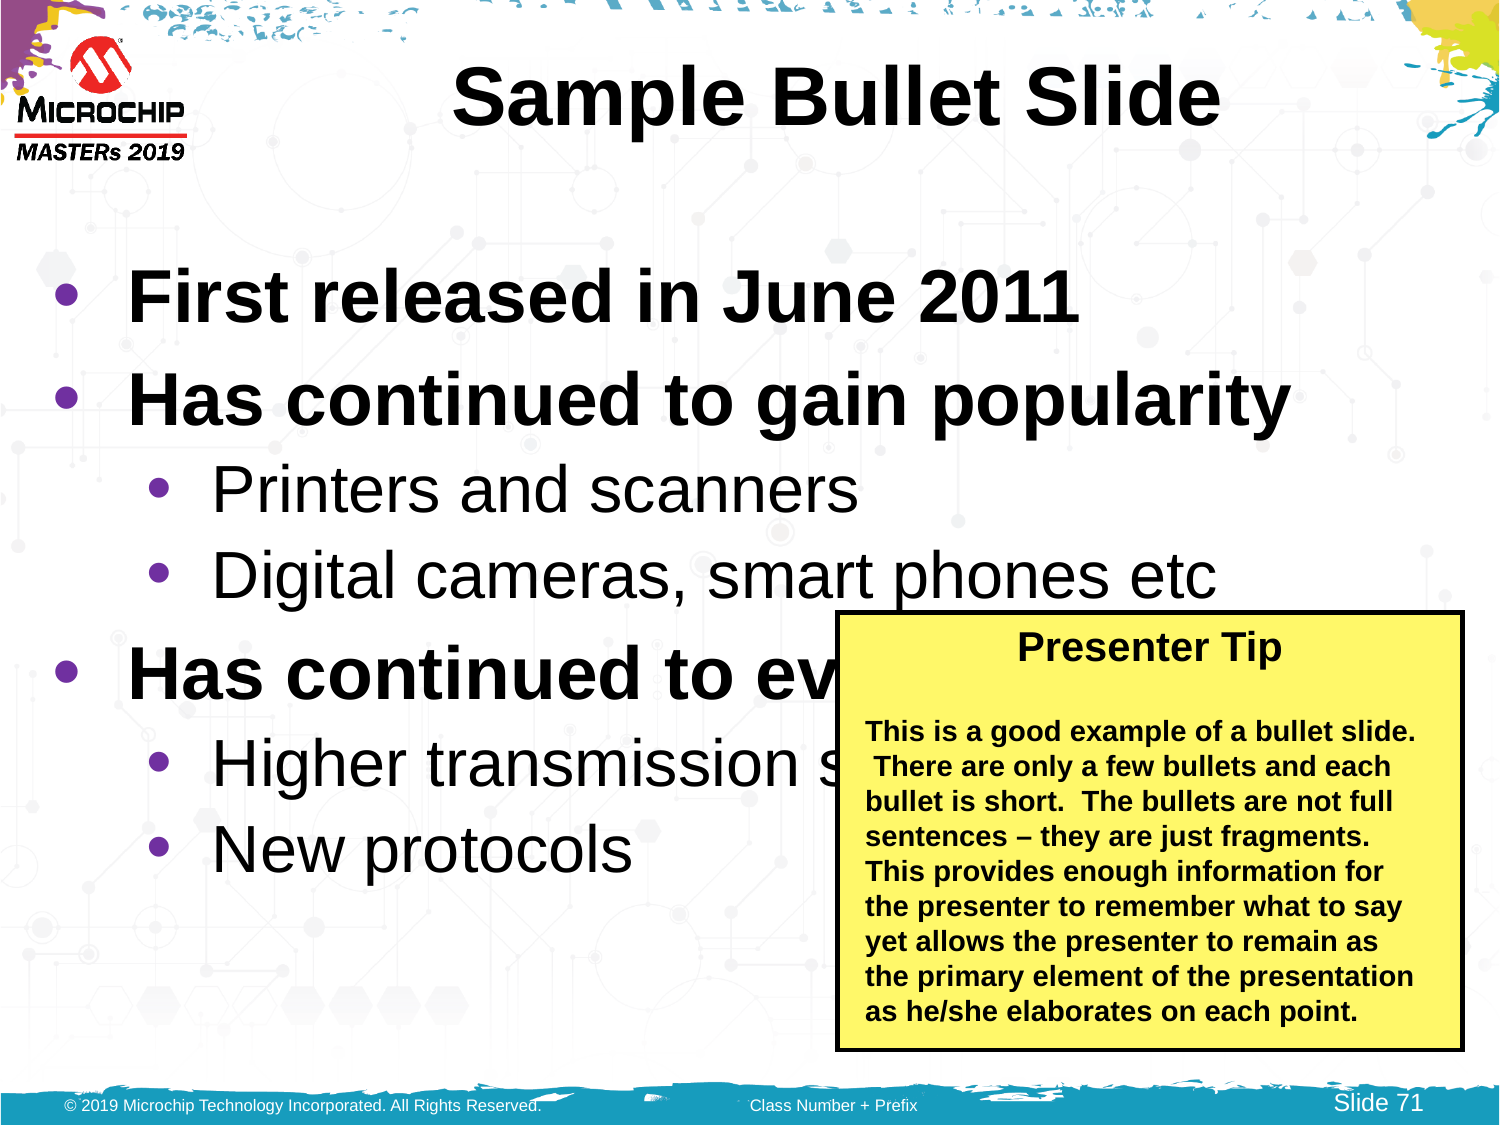

# Sample Bullet Slide
First released in June 2011
Has continued to gain popularity
Printers and scanners
Digital cameras, smart phones etc
Has continued to evolve
Higher transmission speeds
New protocols
Presenter Tip
This is a good example of a bullet slide.  There are only a few bullets and each bullet is short.  The bullets are not full sentences – they are just fragments.  This provides enough information for the presenter to remember what to say yet allows the presenter to remain as the primary element of the presentation as he/she elaborates on each point.